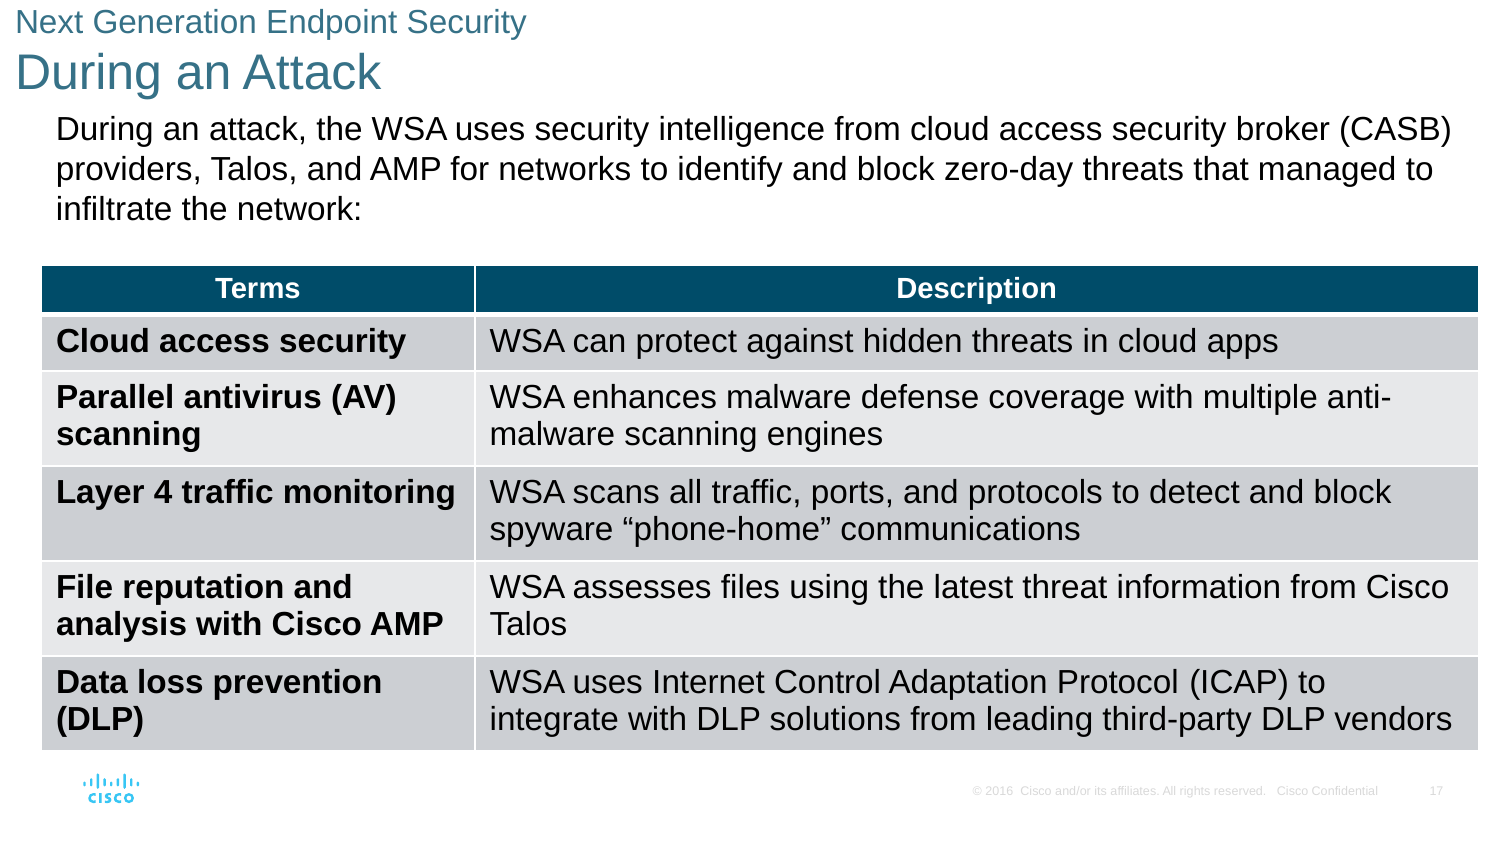

# Next Generation Endpoint Security During an Attack
During an attack, the WSA uses security intelligence from cloud access security broker (CASB) providers, Talos, and AMP for networks to identify and block zero-day threats that managed to infiltrate the network:
| Terms | Description |
| --- | --- |
| Cloud access security | WSA can protect against hidden threats in cloud apps |
| Parallel antivirus (AV) scanning | WSA enhances malware defense coverage with multiple anti-malware scanning engines |
| Layer 4 traffic monitoring | WSA scans all traffic, ports, and protocols to detect and block spyware “phone-home” communications |
| File reputation and analysis with Cisco AMP | WSA assesses files using the latest threat information from Cisco Talos |
| Data loss prevention (DLP) | WSA uses Internet Control Adaptation Protocol (ICAP) to integrate with DLP solutions from leading third-party DLP vendors |